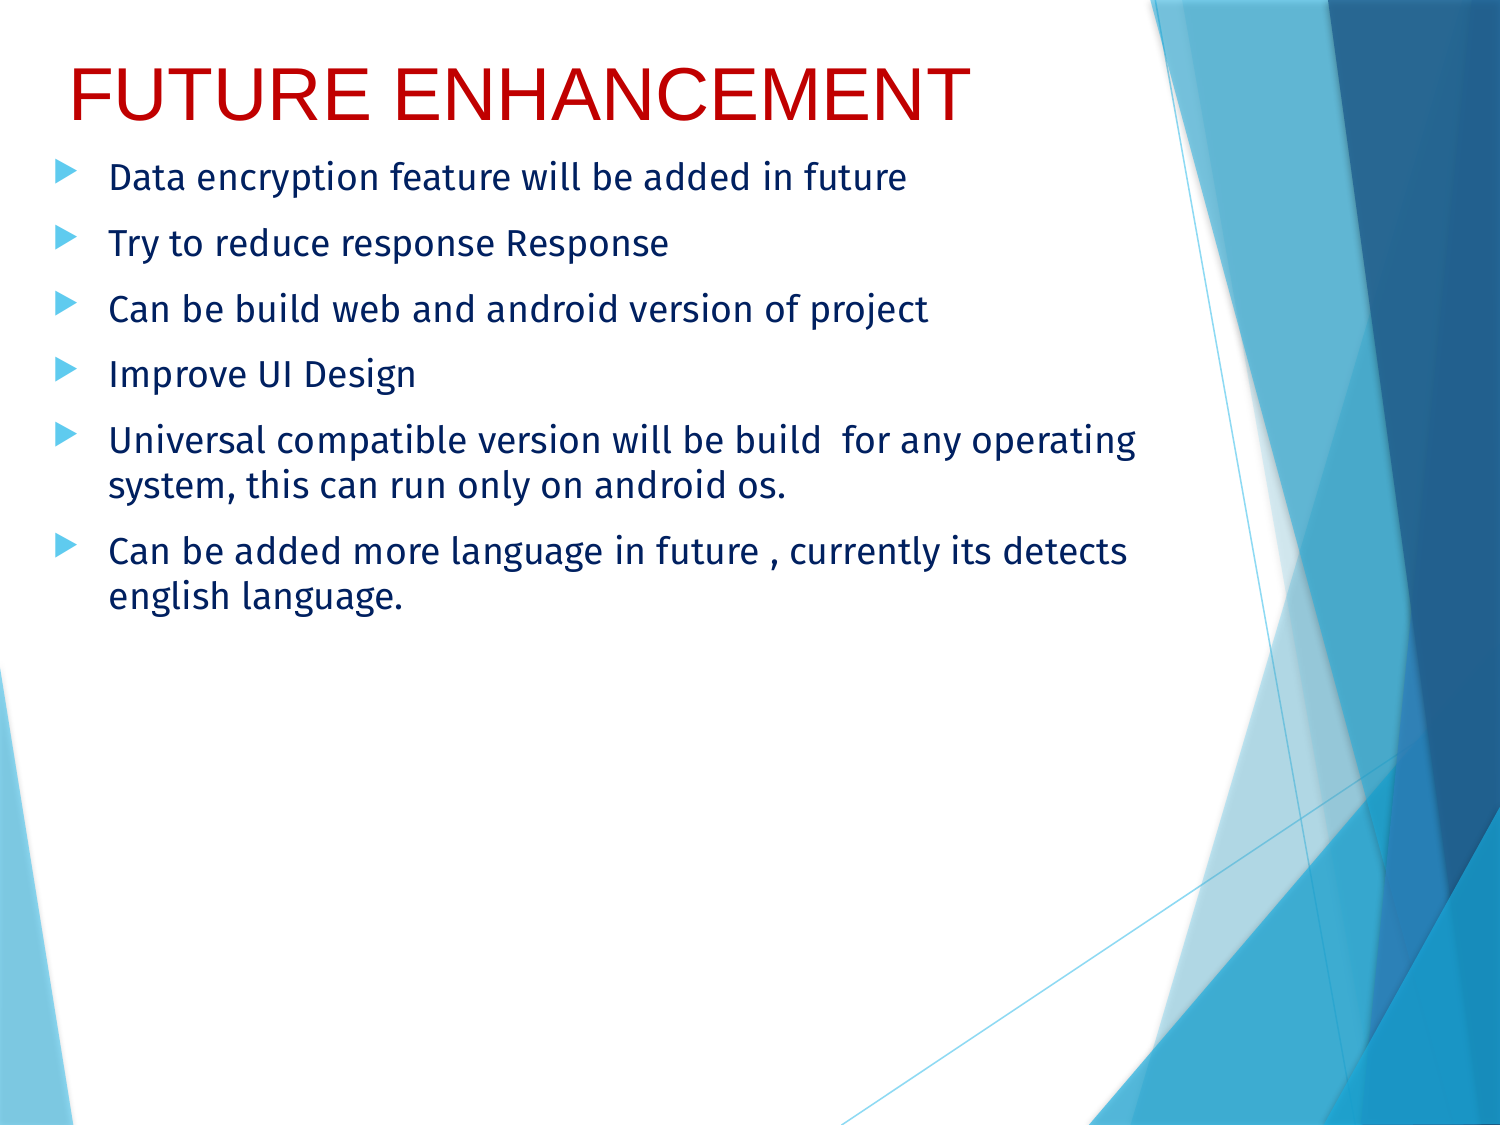

# FUTURE ENHANCEMENT
Data encryption feature will be added in future
Try to reduce response Response
Can be build web and android version of project
Improve UI Design
Universal compatible version will be build  for any operating    system, this can run only on android os.
Can be added more language in future , currently its detects english language.